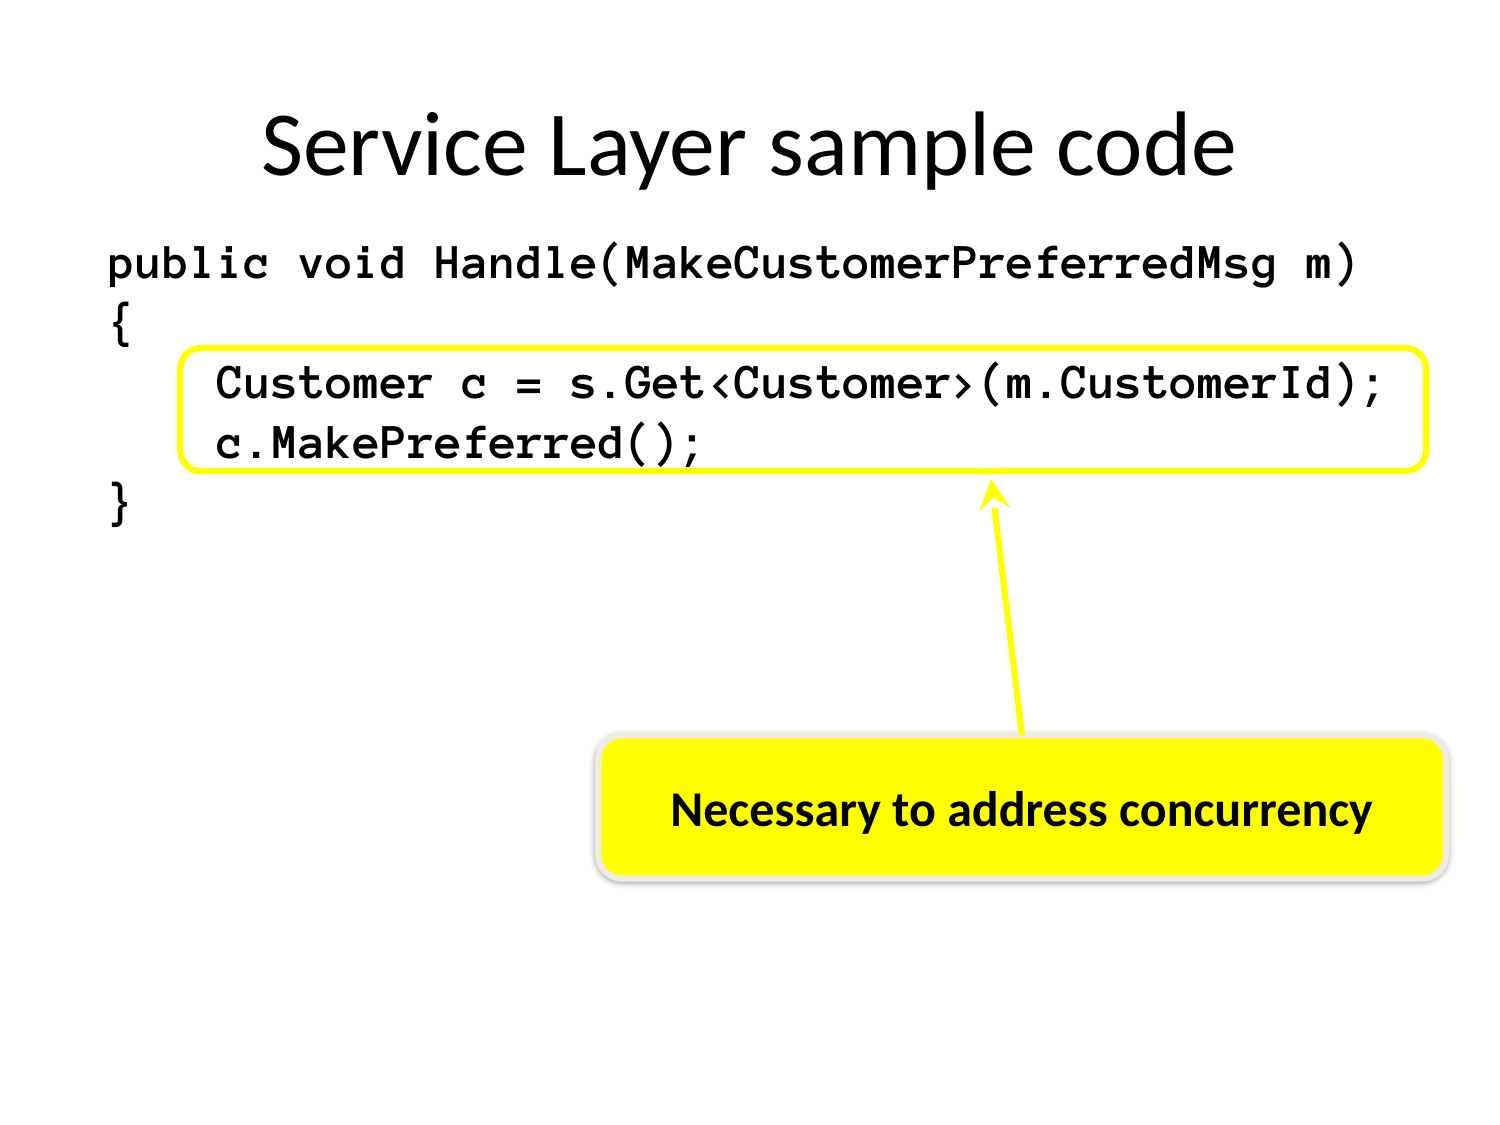

# Service Layer sample code
public void Handle(MakeCustomerPreferredMsg m)
{
    Customer c = s.Get<Customer>(m.CustomerId);
    c.MakePreferred();
}

Necessary to address concurrency